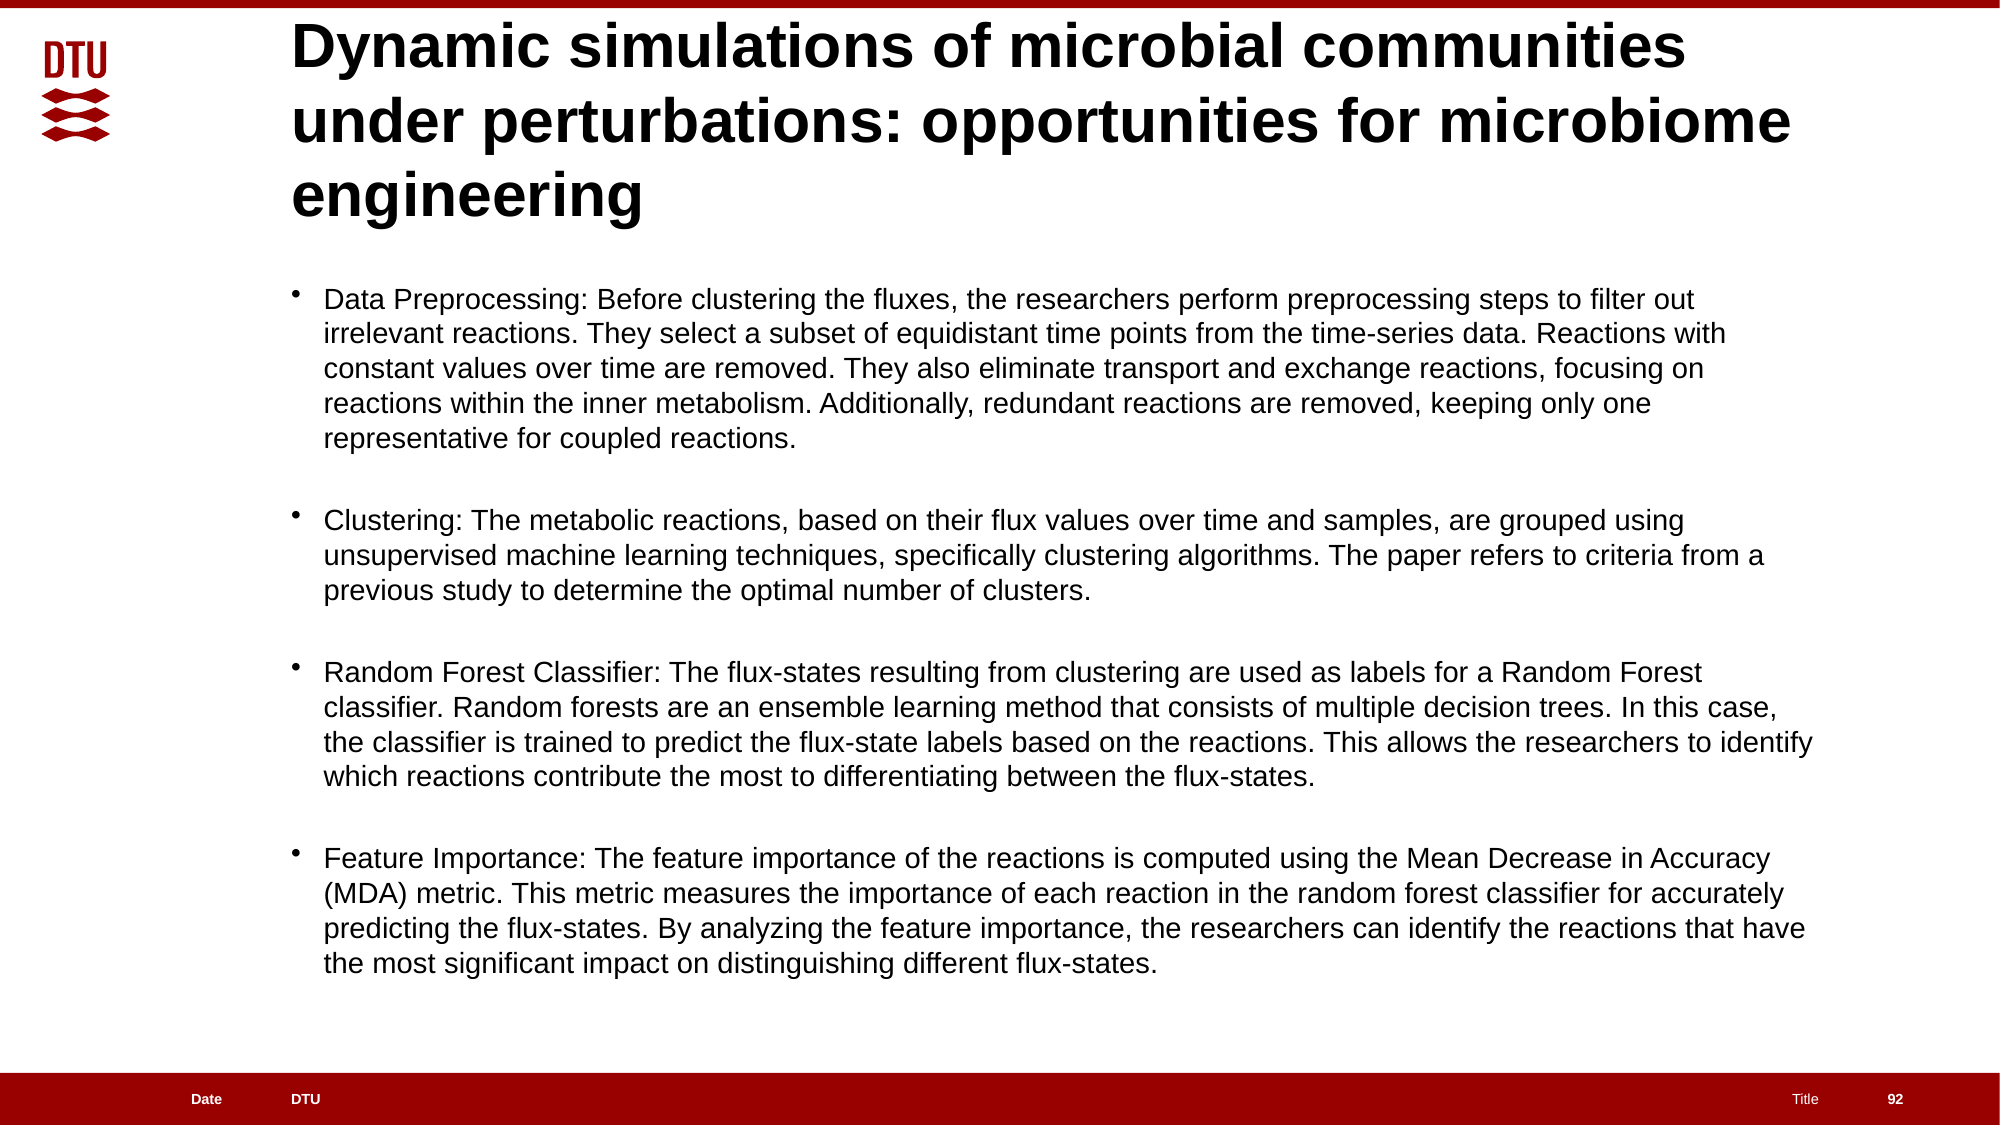

# Dynamic simulations of microbial communities under perturbations: opportunities for microbiome engineering
Data Preprocessing: Before clustering the fluxes, the researchers perform preprocessing steps to filter out irrelevant reactions. They select a subset of equidistant time points from the time-series data. Reactions with constant values over time are removed. They also eliminate transport and exchange reactions, focusing on reactions within the inner metabolism. Additionally, redundant reactions are removed, keeping only one representative for coupled reactions.

Clustering: The metabolic reactions, based on their flux values over time and samples, are grouped using unsupervised machine learning techniques, specifically clustering algorithms. The paper refers to criteria from a previous study to determine the optimal number of clusters.

Random Forest Classifier: The flux-states resulting from clustering are used as labels for a Random Forest classifier. Random forests are an ensemble learning method that consists of multiple decision trees. In this case, the classifier is trained to predict the flux-state labels based on the reactions. This allows the researchers to identify which reactions contribute the most to differentiating between the flux-states.

Feature Importance: The feature importance of the reactions is computed using the Mean Decrease in Accuracy (MDA) metric. This metric measures the importance of each reaction in the random forest classifier for accurately predicting the flux-states. By analyzing the feature importance, the researchers can identify the reactions that have the most significant impact on distinguishing different flux-states.
92